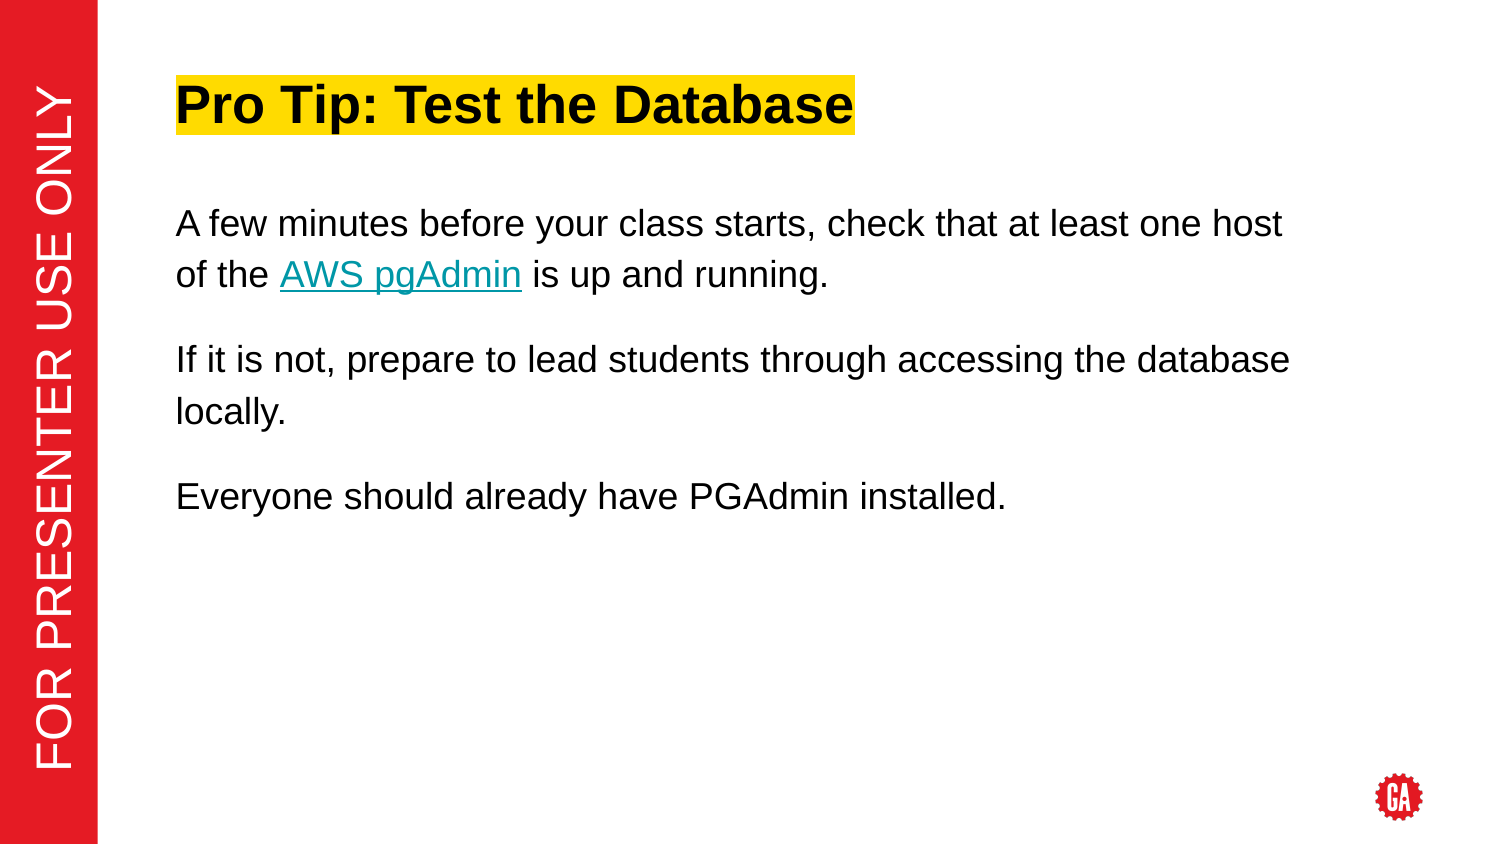

# Pro Tip: Test the Database
A few minutes before your class starts, check that at least one host of the AWS pgAdmin is up and running.
If it is not, prepare to lead students through accessing the database locally.
Everyone should already have PGAdmin installed.